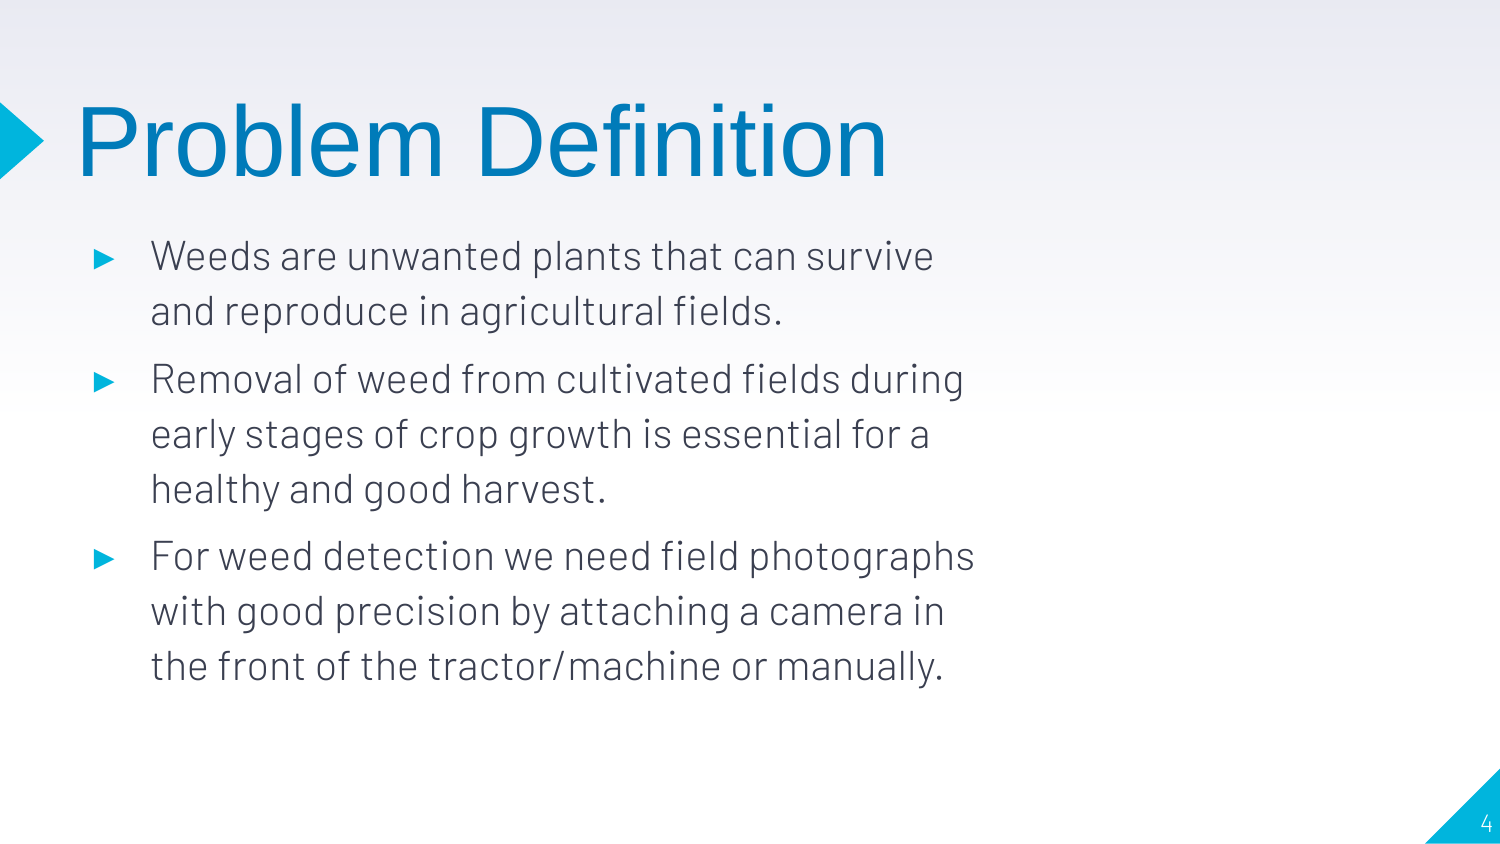

# Problem Definition
Weeds are unwanted plants that can survive and reproduce in agricultural fields.
Removal of weed from cultivated fields during early stages of crop growth is essential for a healthy and good harvest.
For weed detection we need field photographs with good precision by attaching a camera in the front of the tractor/machine or manually.
4